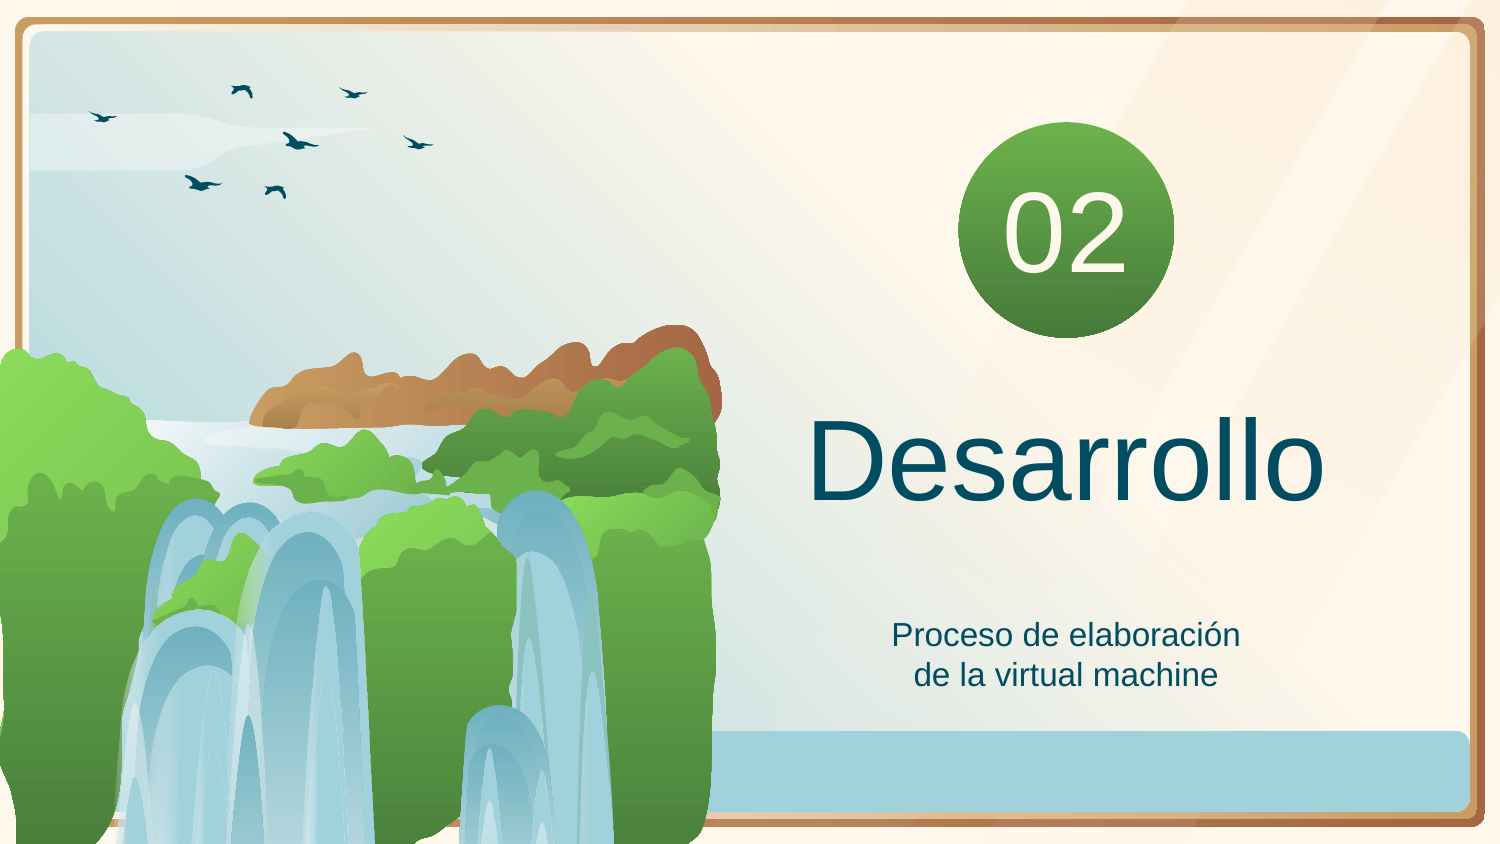

02

# Desarrollo
Proceso de elaboración
de la virtual machine